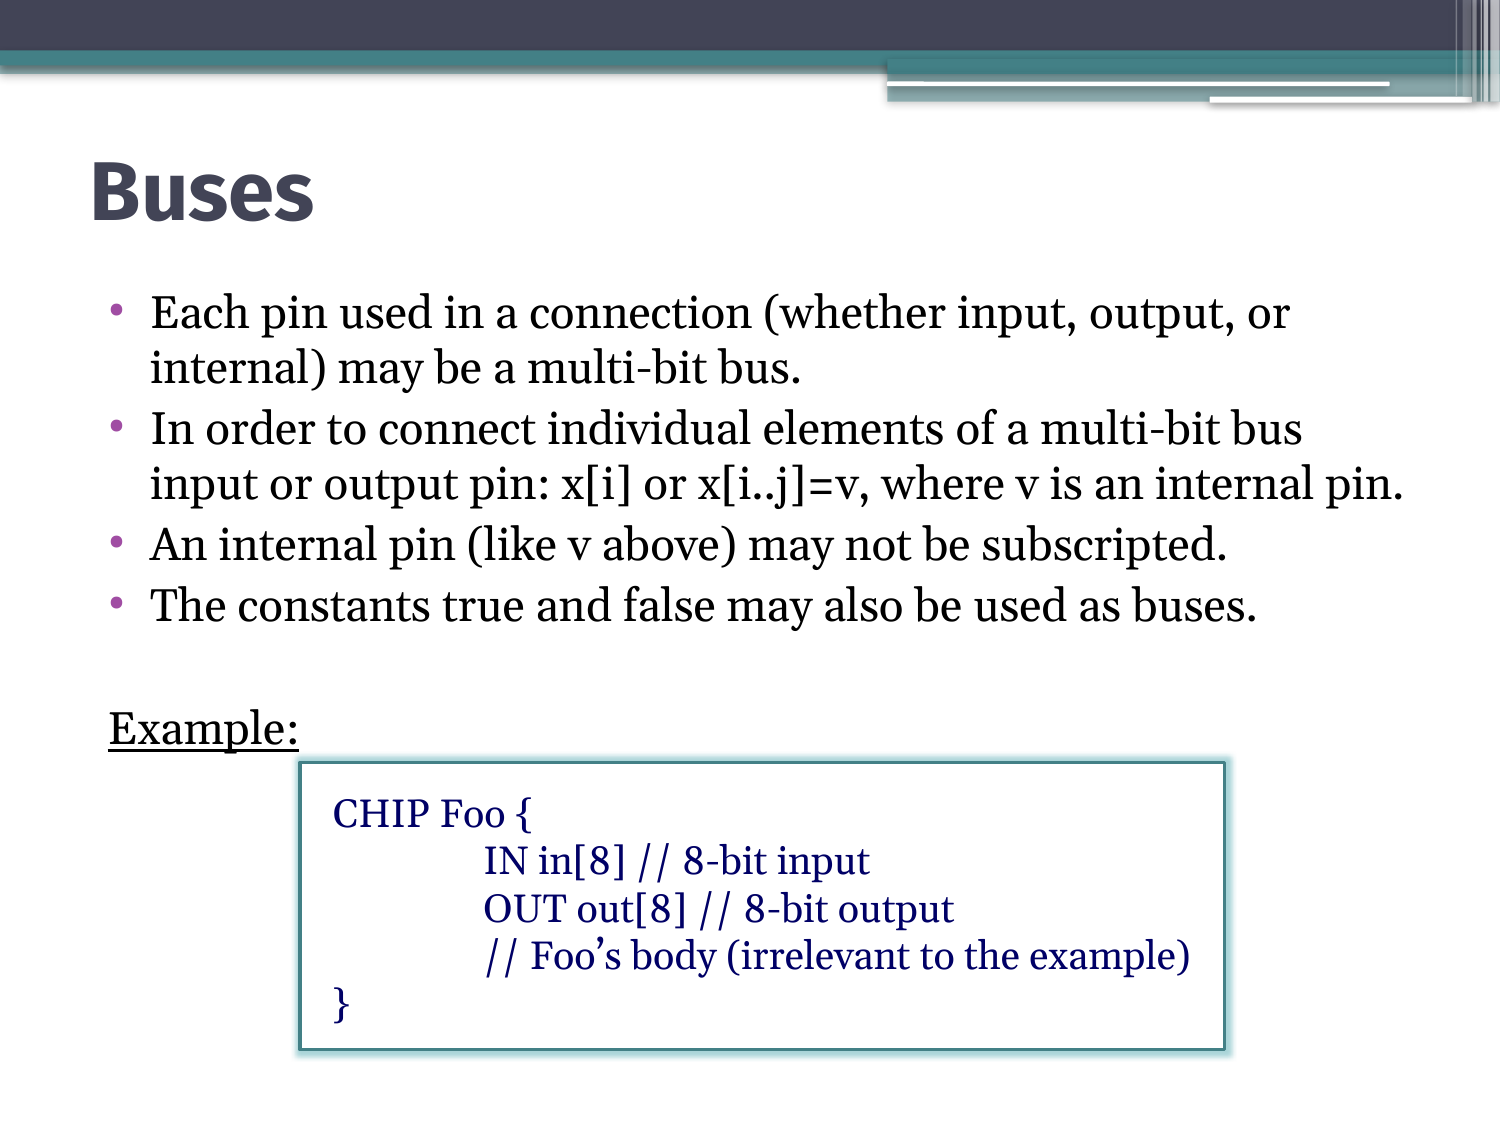

# Buses
Each pin used in a connection (whether input, output, or internal) may be a multi-bit bus.
In order to connect individual elements of a multi-bit bus input or output pin: x[i] or x[i..j]=v, where v is an internal pin.
An internal pin (like v above) may not be subscripted.
The constants true and false may also be used as buses.

Example:

CHIP Foo {
	IN in[8] // 8-bit input
	OUT out[8] // 8-bit output
	// Foo’s body (irrelevant to the example)
}